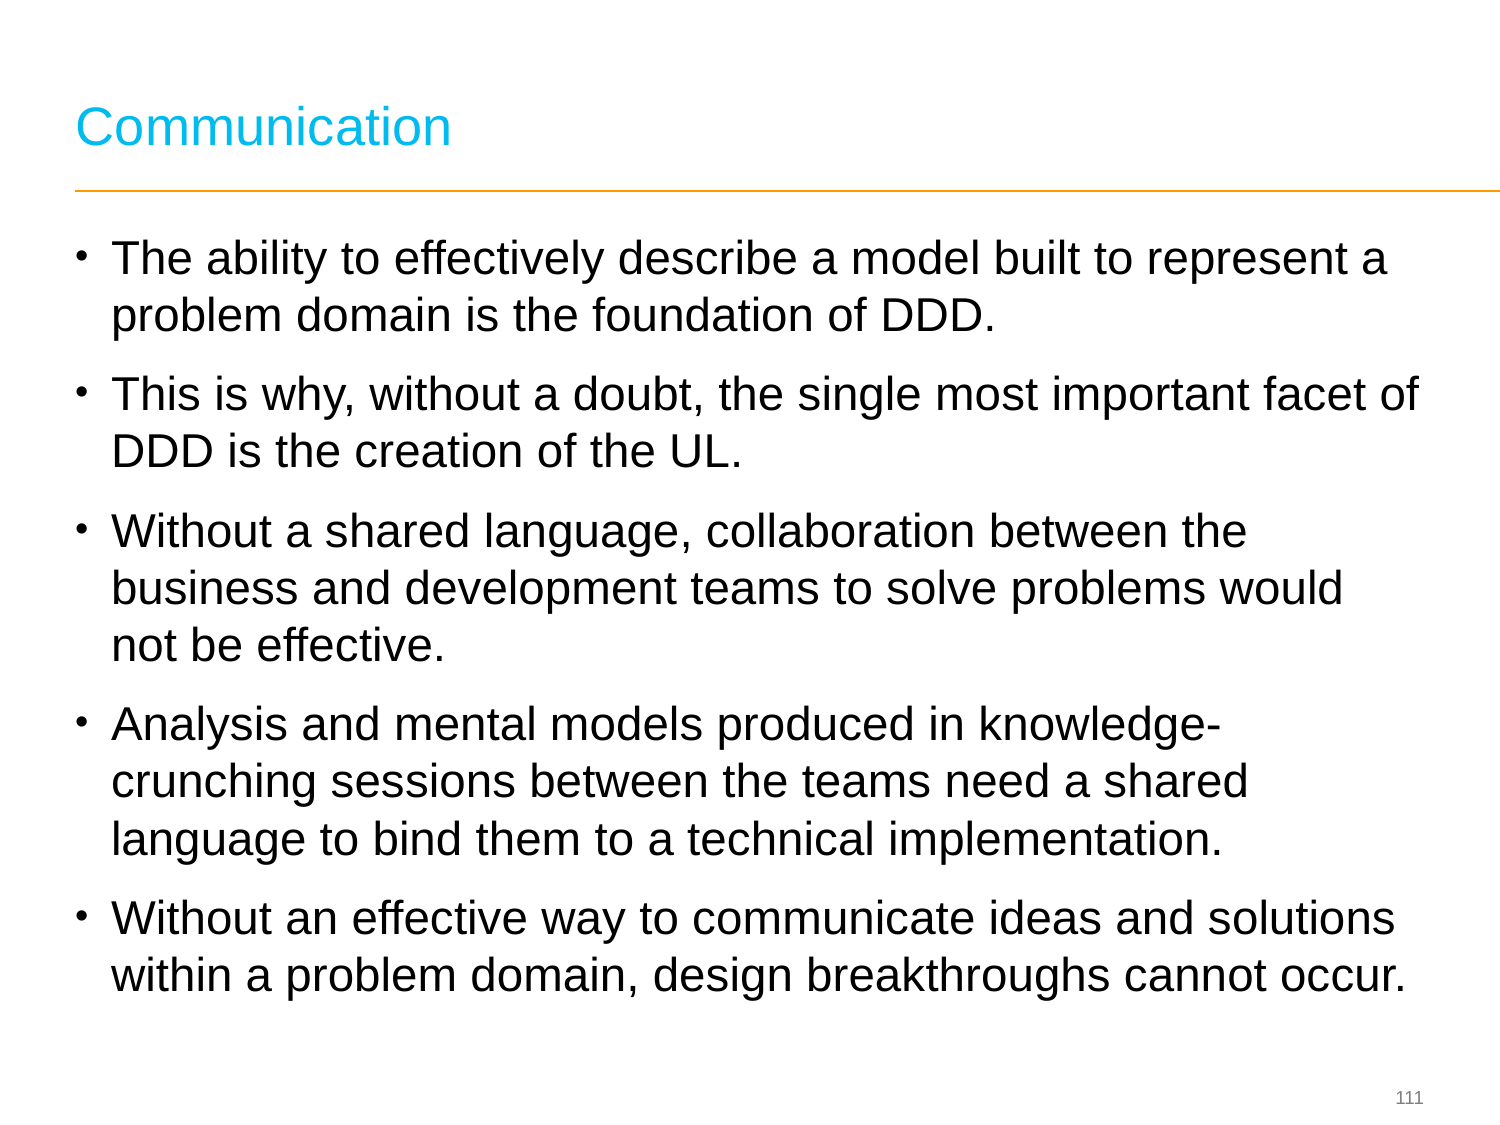

# Communication
The ability to effectively describe a model built to represent a problem domain is the foundation of DDD.
This is why, without a doubt, the single most important facet of DDD is the creation of the UL.
Without a shared language, collaboration between the business and development teams to solve problems would not be effective.
Analysis and mental models produced in knowledge‐crunching sessions between the teams need a shared language to bind them to a technical implementation.
Without an effective way to communicate ideas and solutions within a problem domain, design breakthroughs cannot occur.